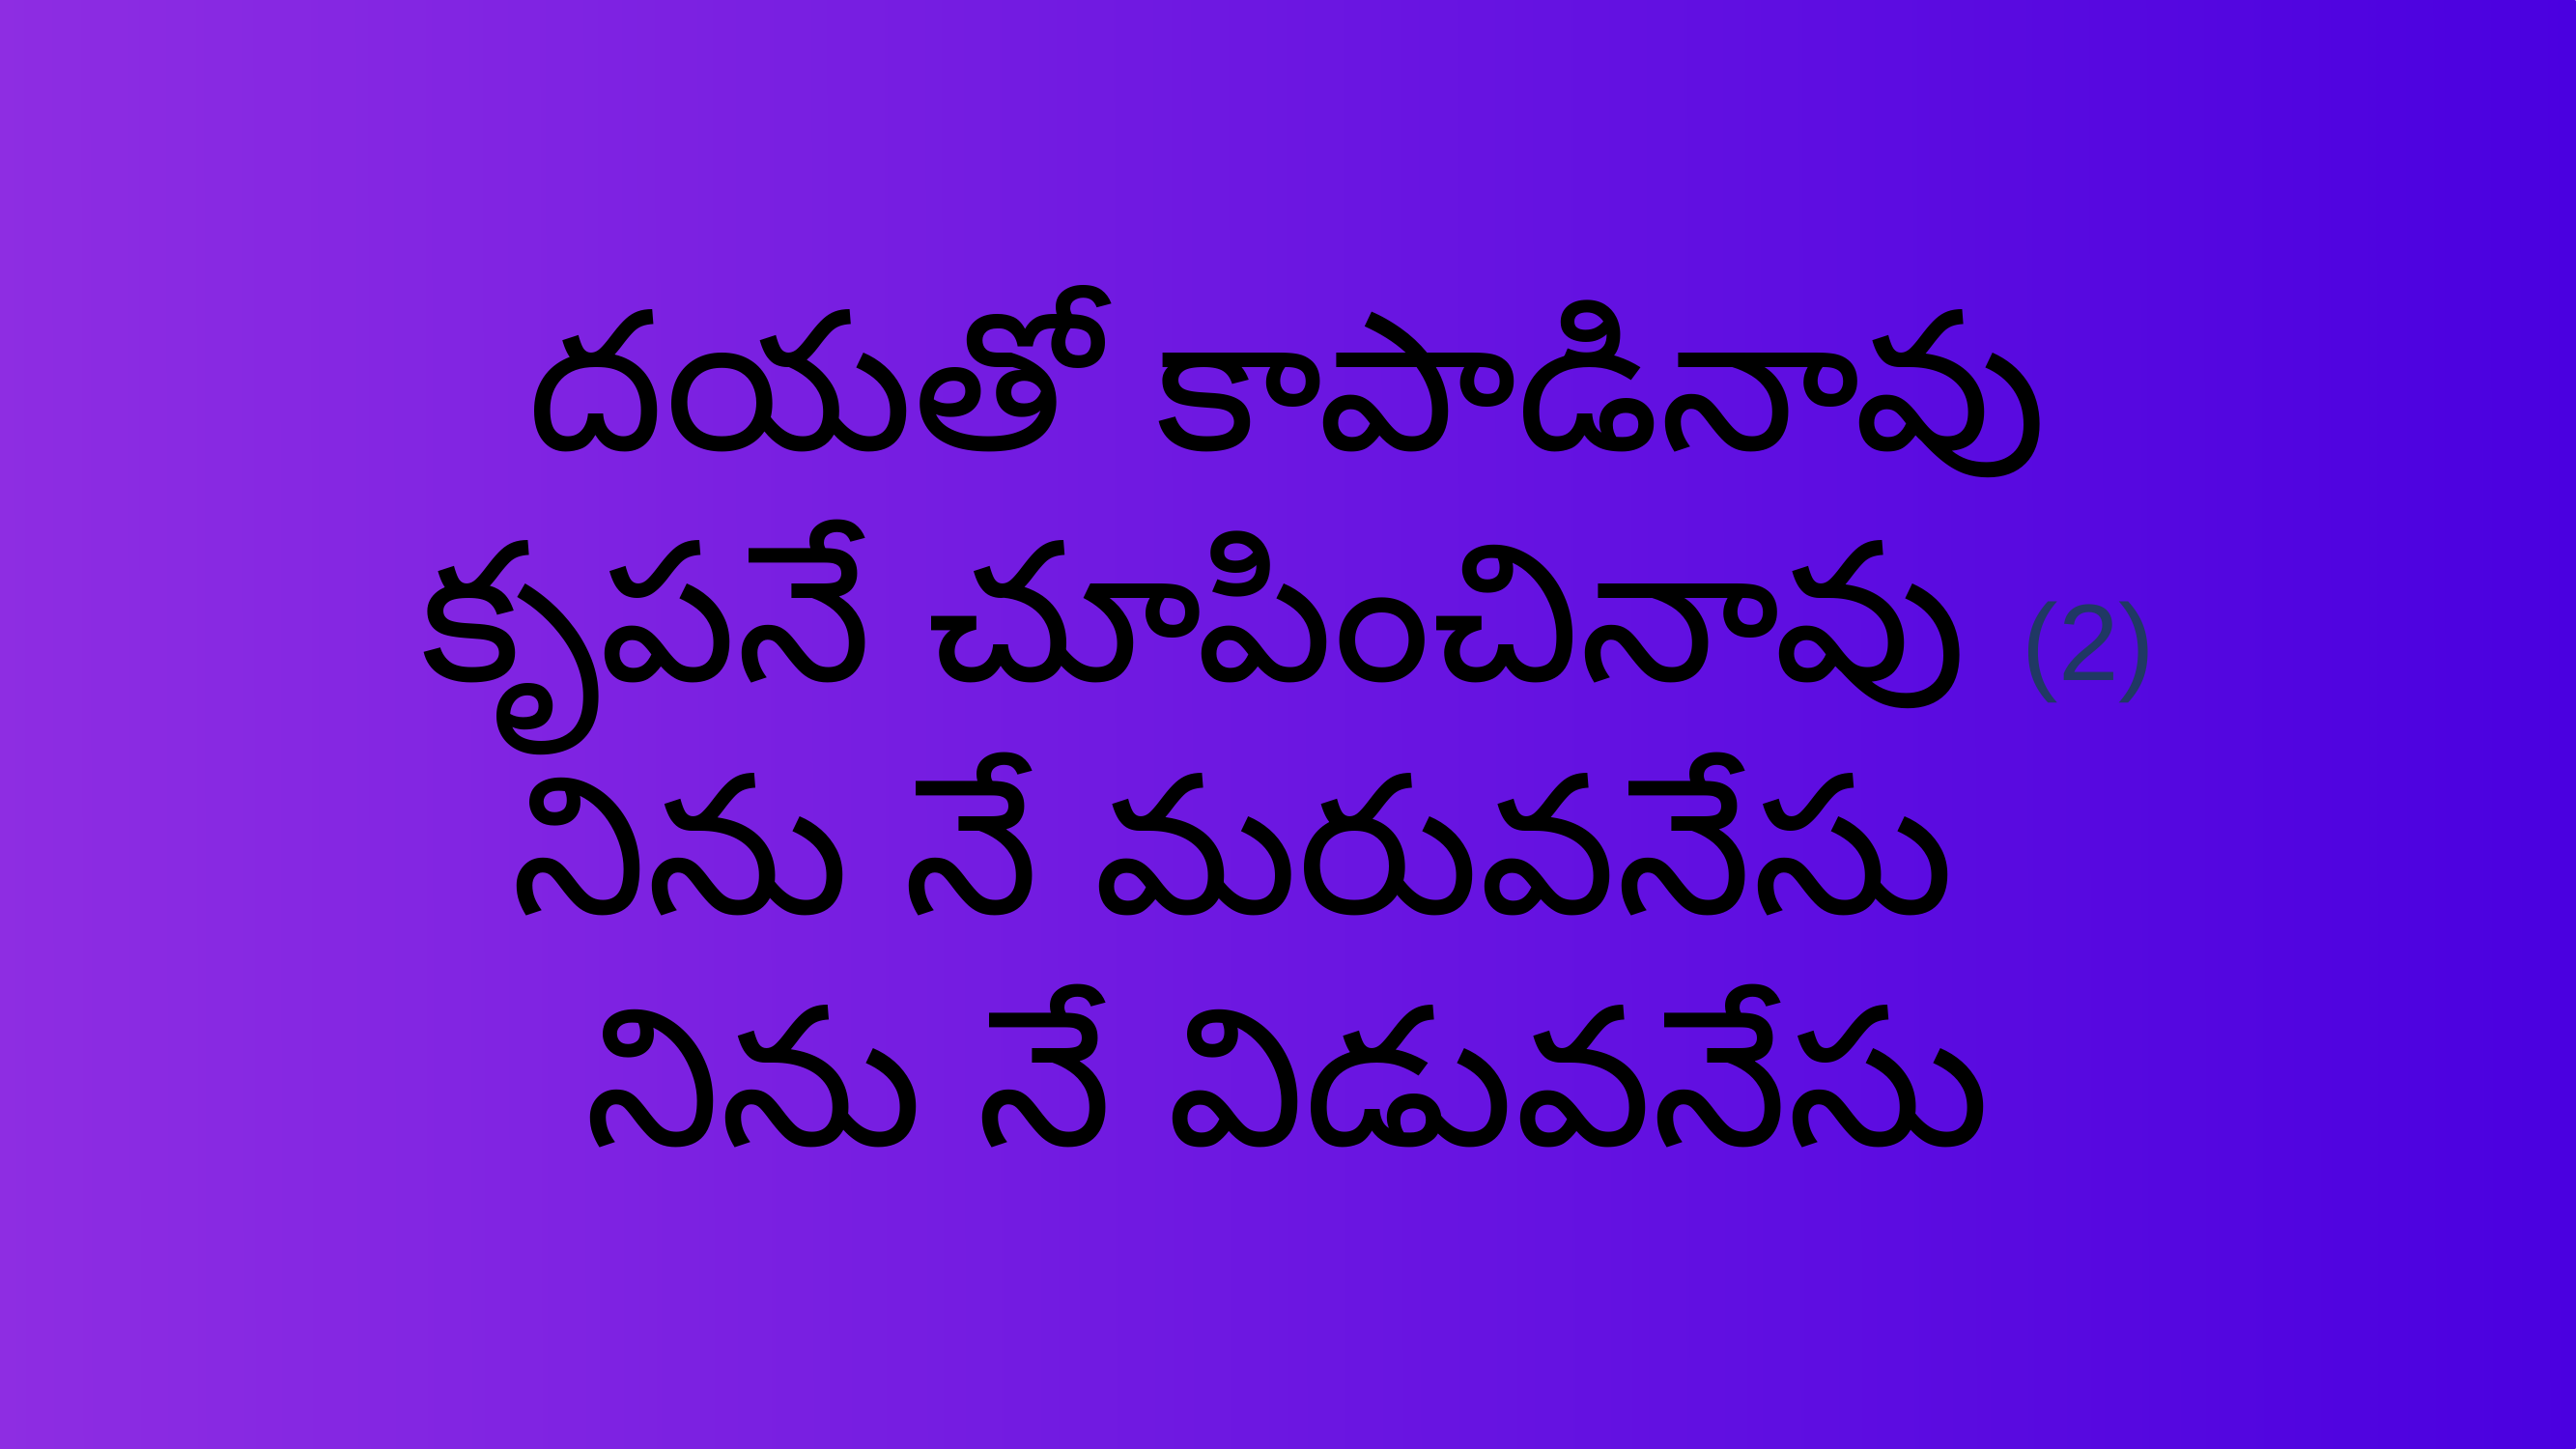

దయతో కాపాడినావు
కృపనే చూపించినావు (2)
నిను నే మరువనేసు
నిను నే విడువనేసు